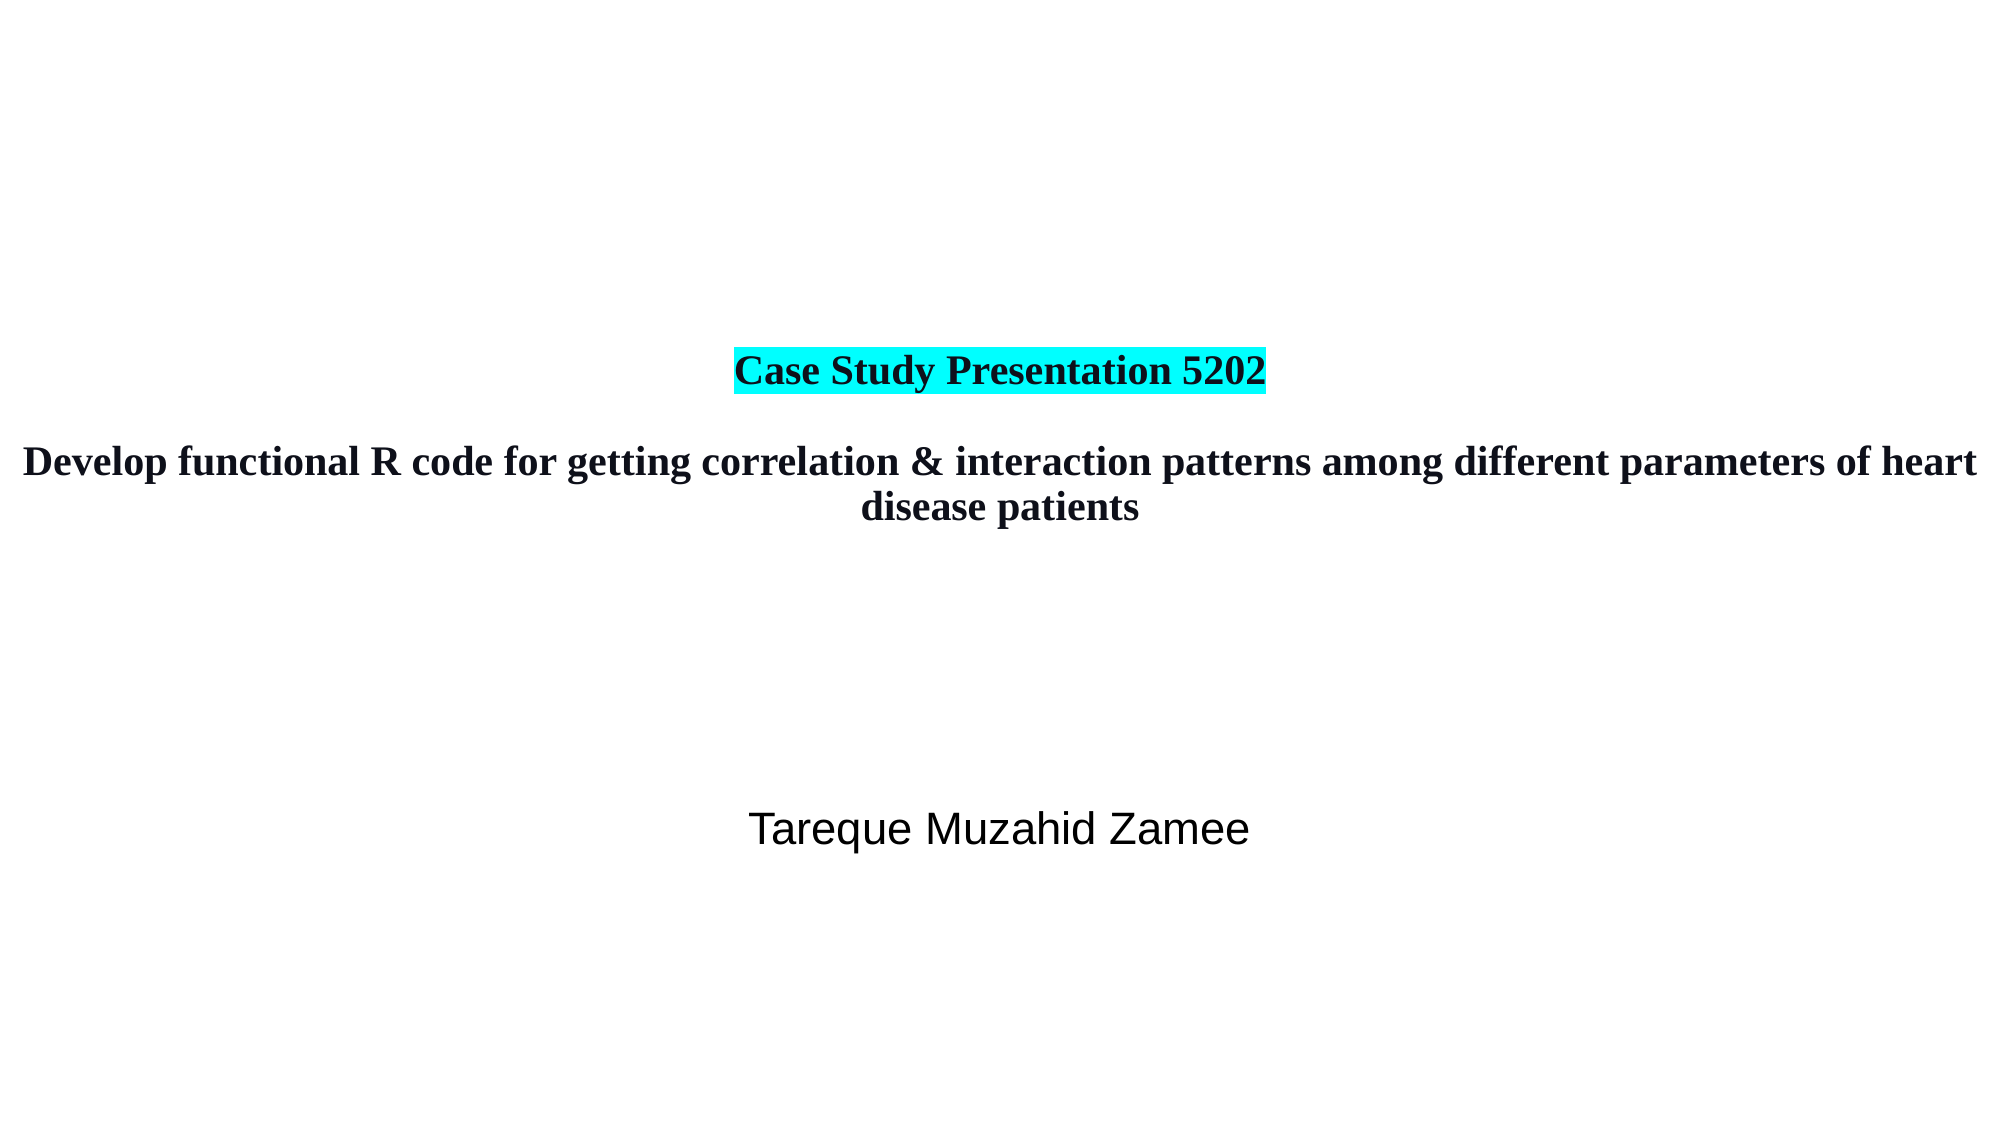

# Case Study Presentation 5202 Develop functional R code for getting correlation & interaction patterns among different parameters of heart disease patients
Tareque Muzahid Zamee